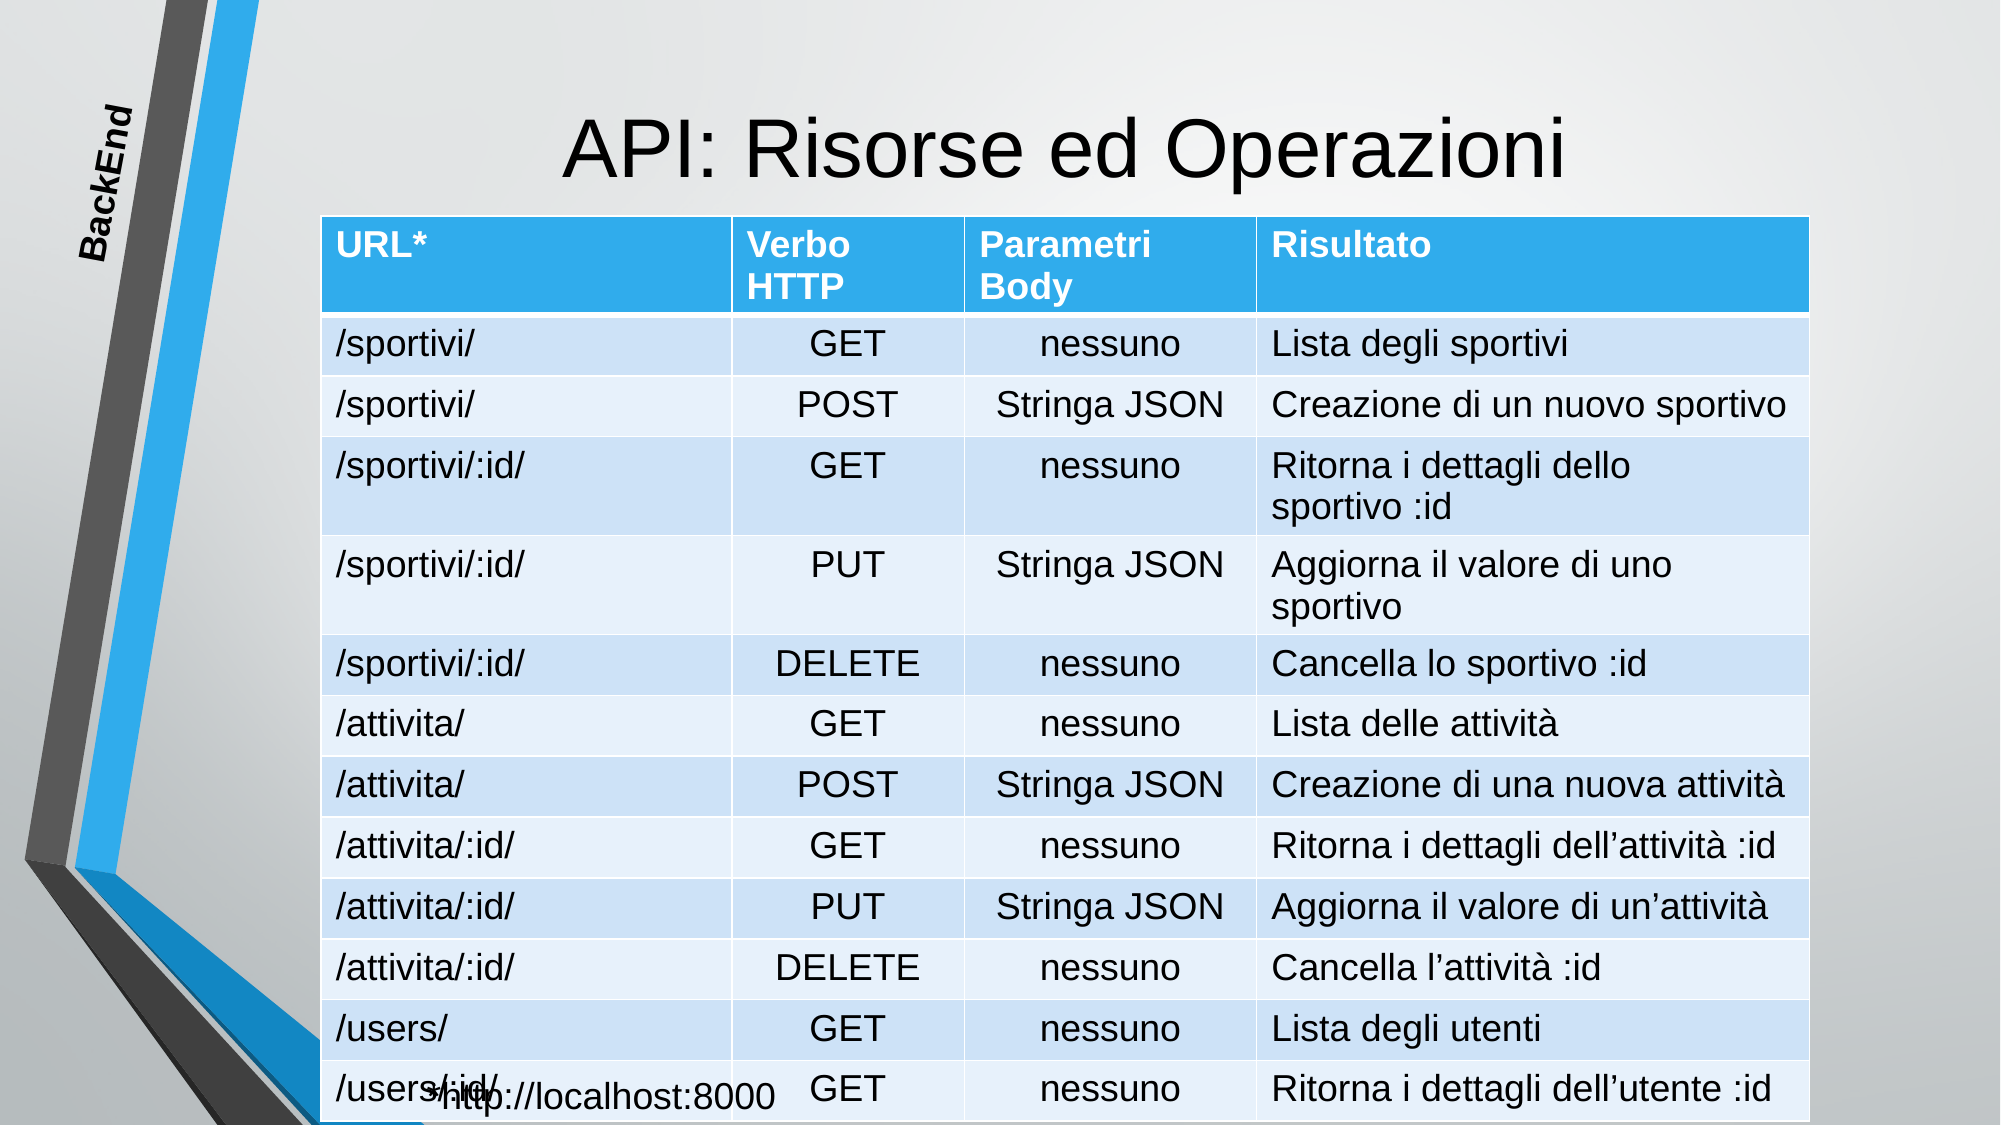

# API: Risorse ed Operazioni
BackEnd
| URL\* | Verbo HTTP | Parametri Body | Risultato |
| --- | --- | --- | --- |
| /sportivi/ | GET | nessuno | Lista degli sportivi |
| /sportivi/ | POST | Stringa JSON | Creazione di un nuovo sportivo |
| /sportivi/:id/ | GET | nessuno | Ritorna i dettagli dello sportivo :id |
| /sportivi/:id/ | PUT | Stringa JSON | Aggiorna il valore di uno sportivo |
| /sportivi/:id/ | DELETE | nessuno | Cancella lo sportivo :id |
| /attivita/ | GET | nessuno | Lista delle attività |
| /attivita/ | POST | Stringa JSON | Creazione di una nuova attività |
| /attivita/:id/ | GET | nessuno | Ritorna i dettagli dell’attività :id |
| /attivita/:id/ | PUT | Stringa JSON | Aggiorna il valore di un’attività |
| /attivita/:id/ | DELETE | nessuno | Cancella l’attività :id |
| /users/ | GET | nessuno | Lista degli utenti |
| /users/:id/ | GET | nessuno | Ritorna i dettagli dell’utente :id |
*http://localhost:8000